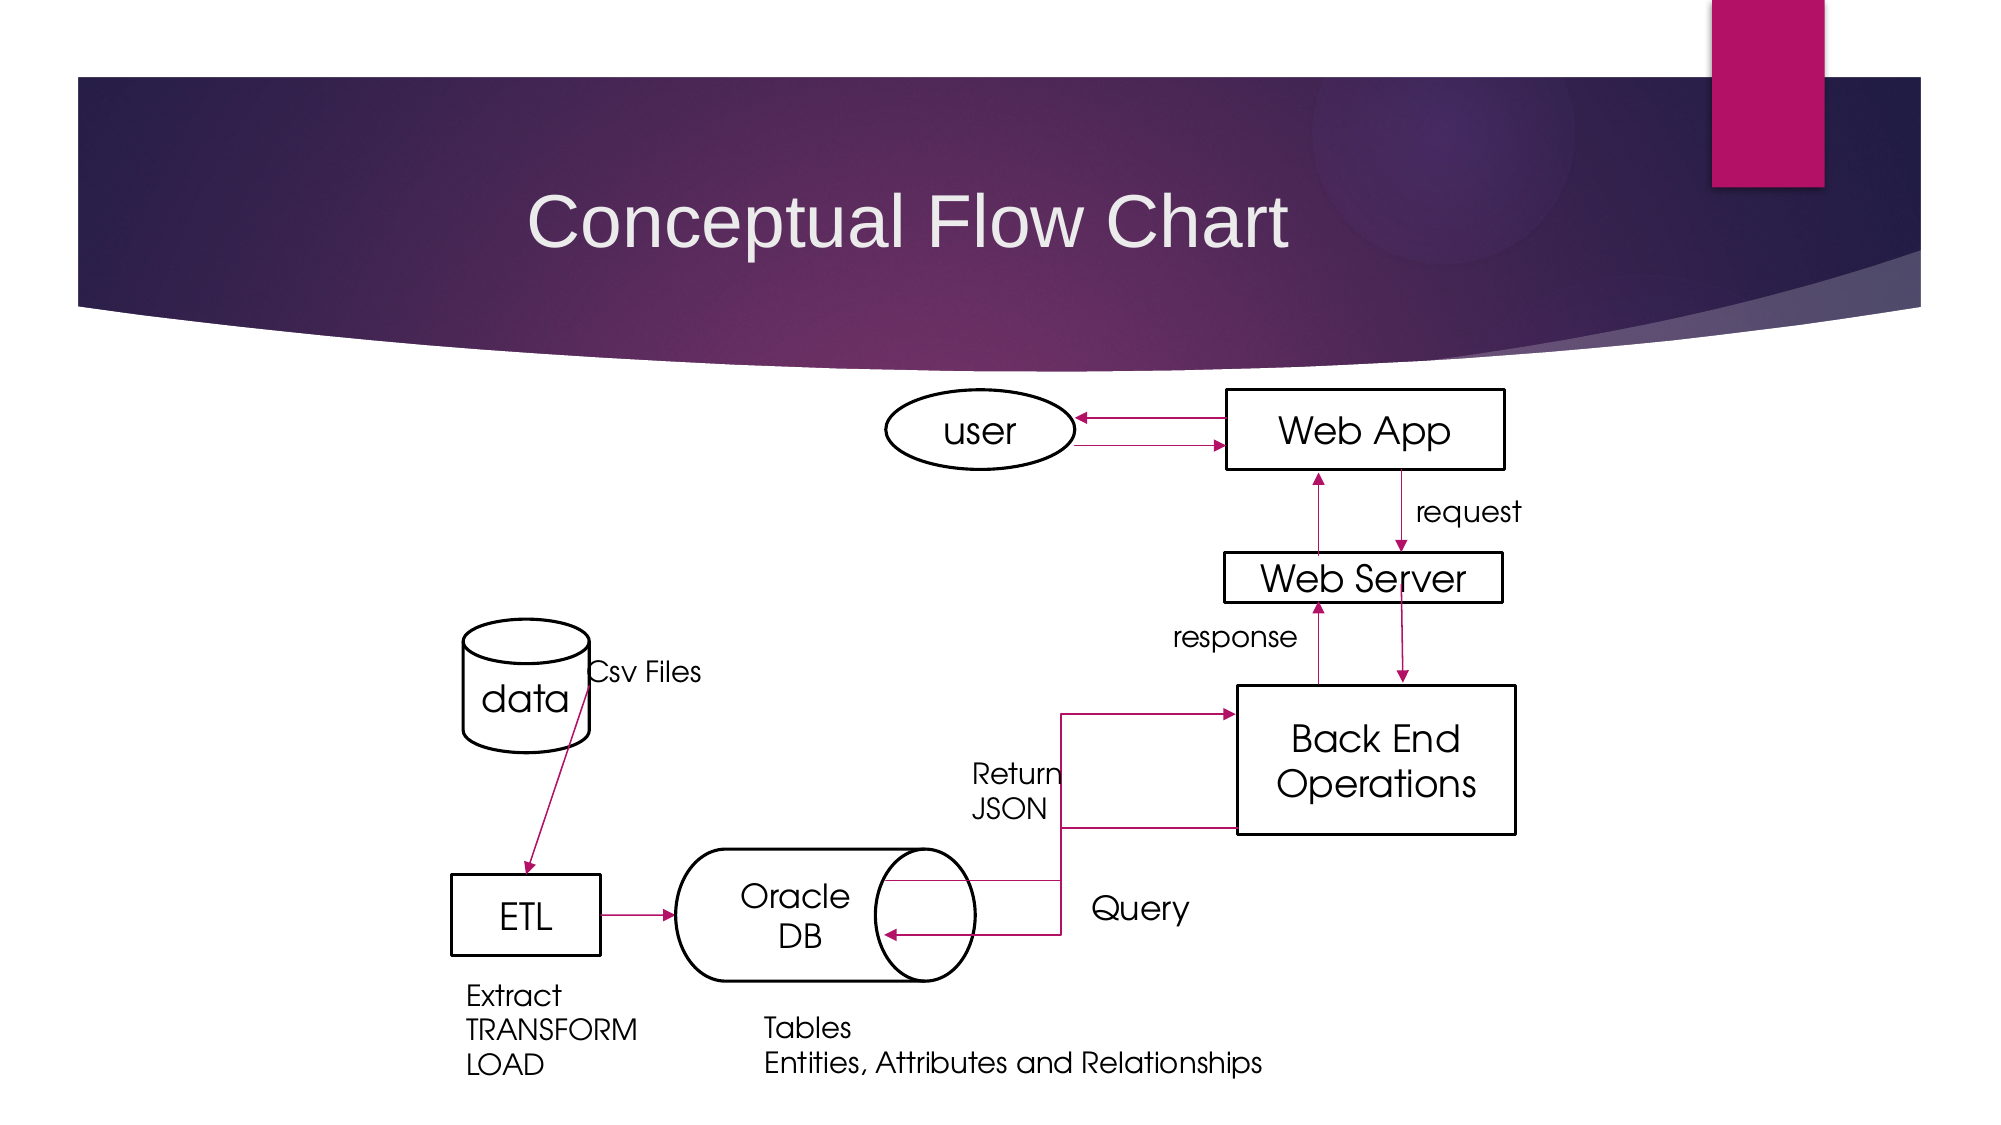

# Conceptual Flow Chart
user
Web App
request
Web Server
response
data
Csv Files
Back End Operations
Return JSON
Oracle  DB
ETL
Query
Extract
TRANSFORM
LOAD
Tables
Entities, Attributes and Relationships